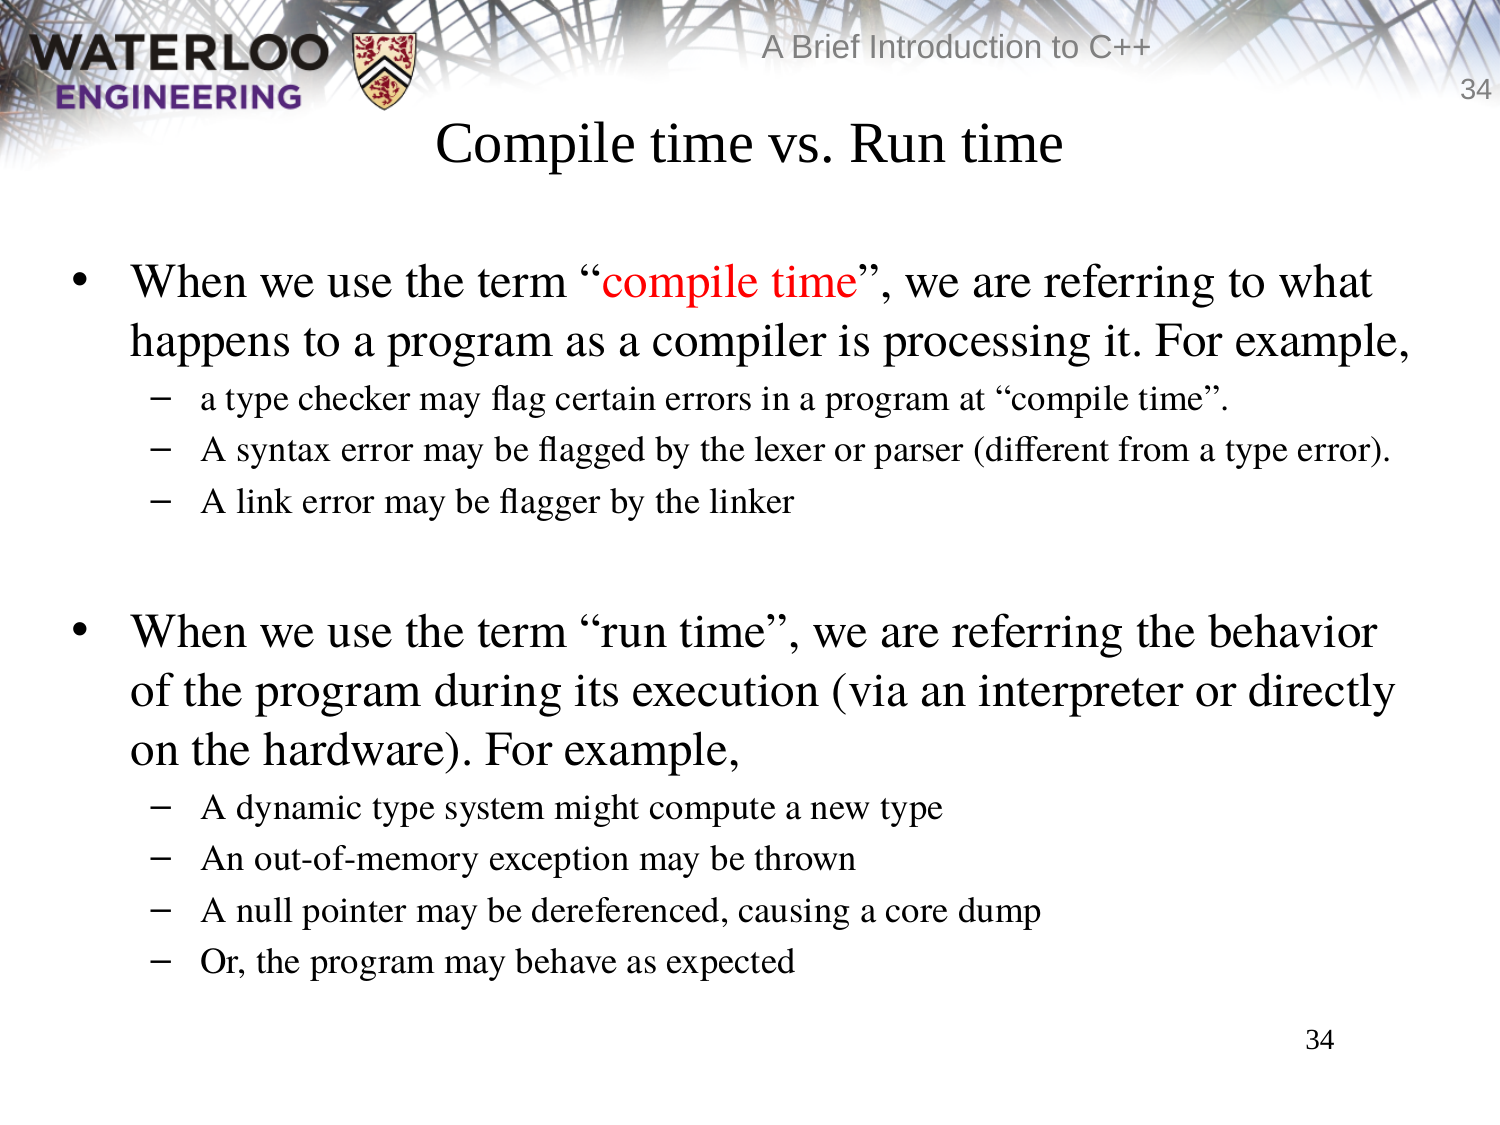

# Compile time vs. Run time
When we use the term “compile time”, we are referring to what happens to a program as a compiler is processing it. For example,
a type checker may flag certain errors in a program at “compile time”.
A syntax error may be flagged by the lexer or parser (different from a type error).
A link error may be flagger by the linker

When we use the term “run time”, we are referring the behavior of the program during its execution (via an interpreter or directly on the hardware). For example,
A dynamic type system might compute a new type
An out-of-memory exception may be thrown
A null pointer may be dereferenced, causing a core dump
Or, the program may behave as expected
34